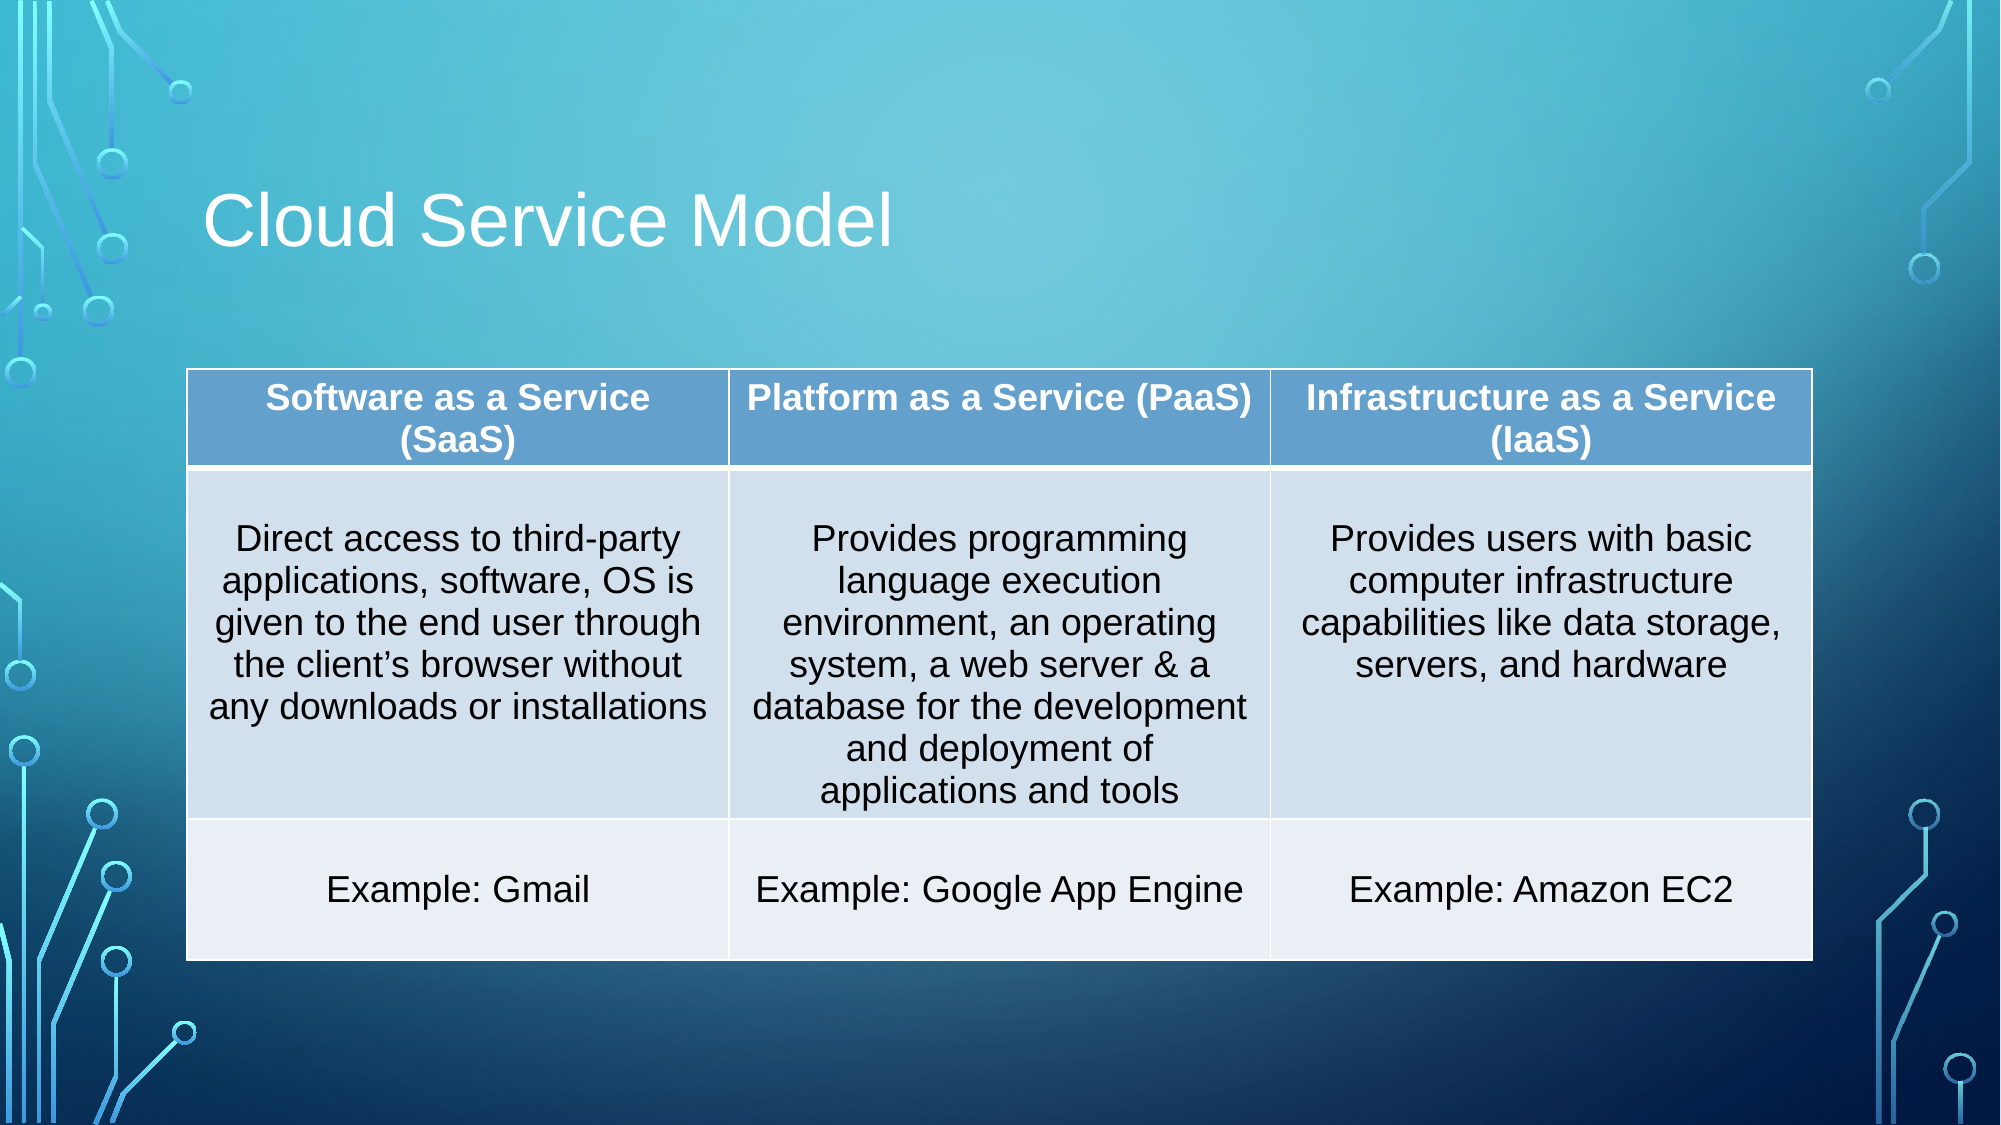

# Cloud Service Model
| Software as a Service (SaaS) | Platform as a Service (PaaS) | Infrastructure as a Service (IaaS) |
| --- | --- | --- |
| Direct access to third-party applications, software, OS is given to the end user through the client’s browser without any downloads or installations | Provides programming language execution environment, an operating system, a web server & a database for the development and deployment of applications and tools | Provides users with basic computer infrastructure capabilities like data storage, servers, and hardware |
| Example: Gmail | Example: Google App Engine | Example: Amazon EC2 |